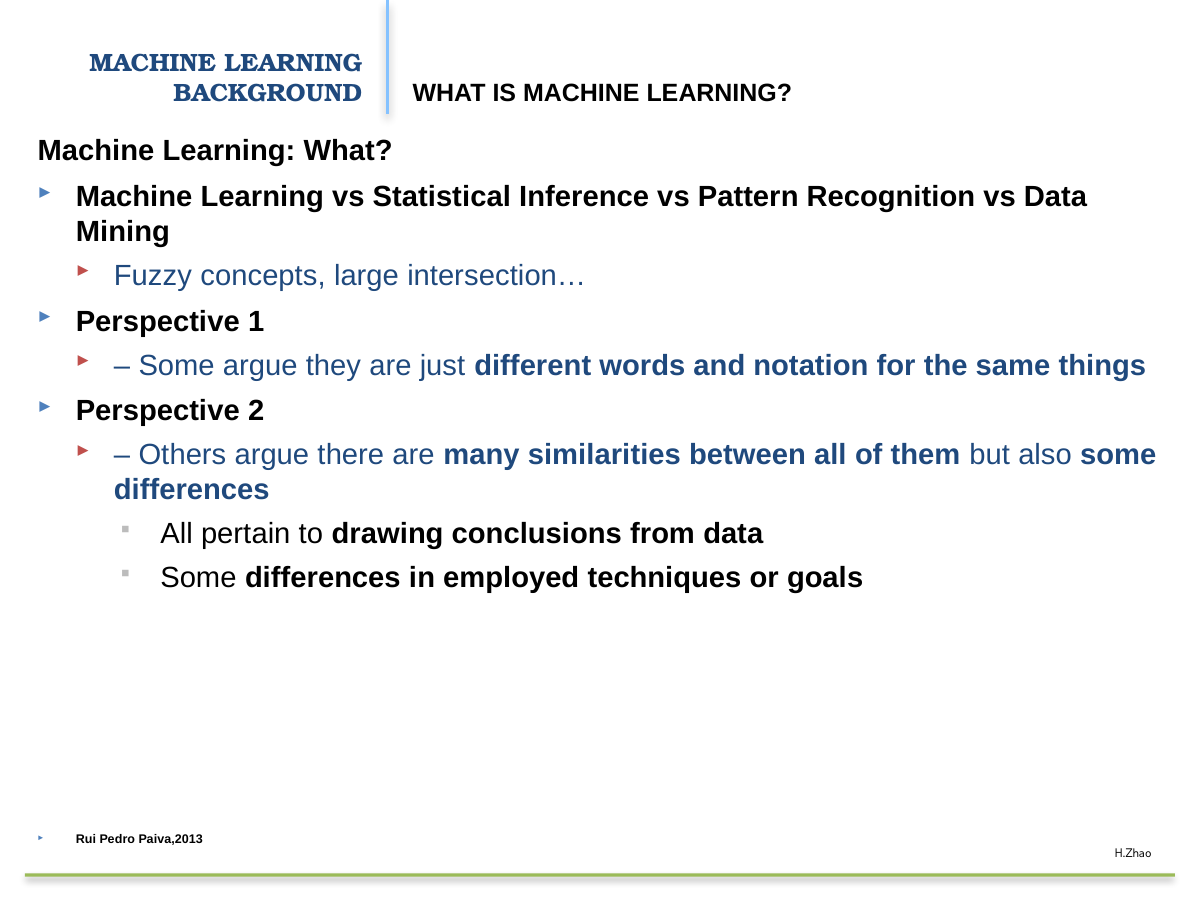

# MACHINE LEARNING BACKGROUND
WHAT IS MACHINE LEARNING?
Machine Learning: What?
Machine Learning vs Statistical Inference vs Pattern Recognition vs Data Mining
Fuzzy concepts, large intersection…
Perspective 1
– Some argue they are just different words and notation for the same things
Perspective 2
– Others argue there are many similarities between all of them but also some differences
 All pertain to drawing conclusions from data
 Some differences in employed techniques or goals
Rui Pedro Paiva,2013